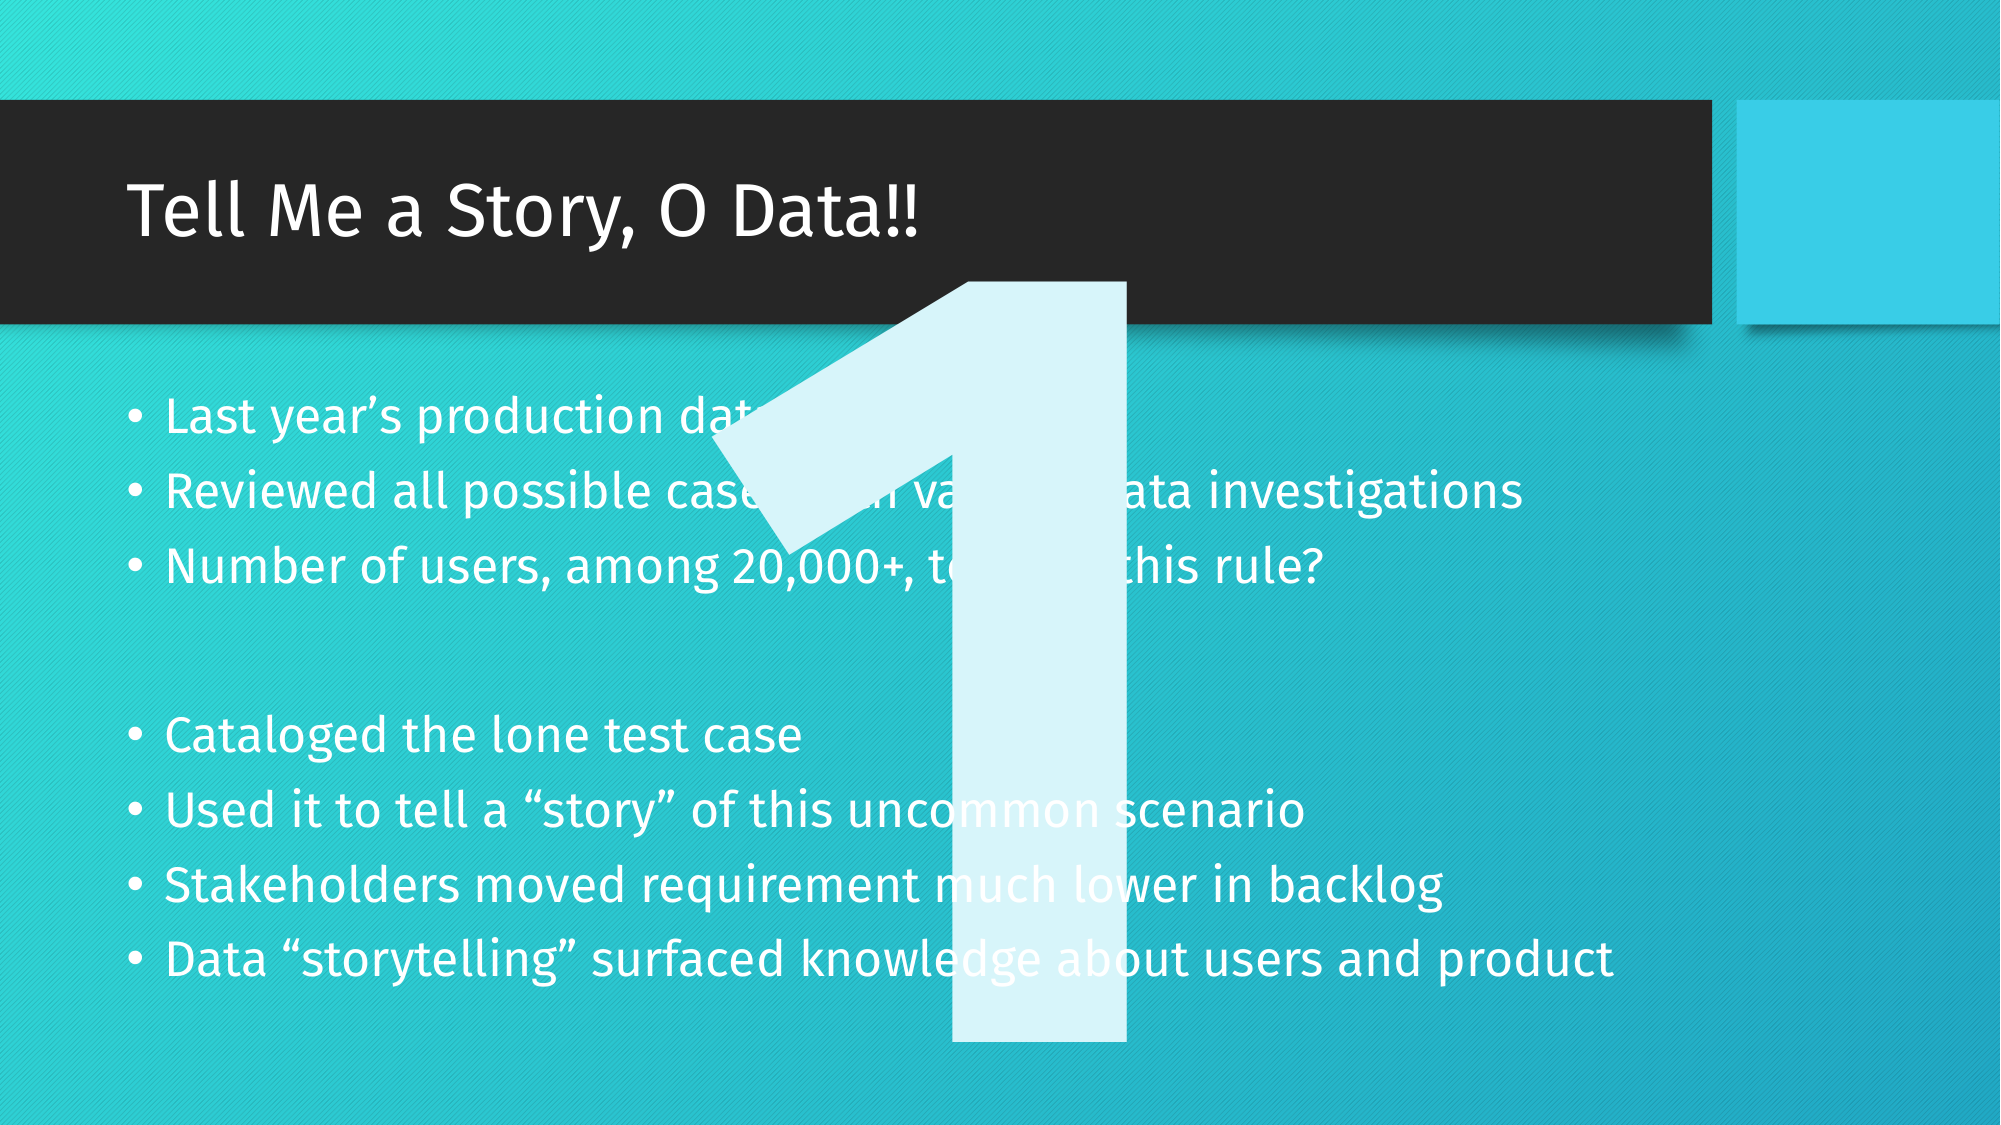

1
# Tell Me a Story, O Data!!
Last year’s production data
Reviewed all possible cases with various data investigations
Number of users, among 20,000+, to need this rule?
Cataloged the lone test case
Used it to tell a “story” of this uncommon scenario
Stakeholders moved requirement much lower in backlog
Data “storytelling” surfaced knowledge about users and product